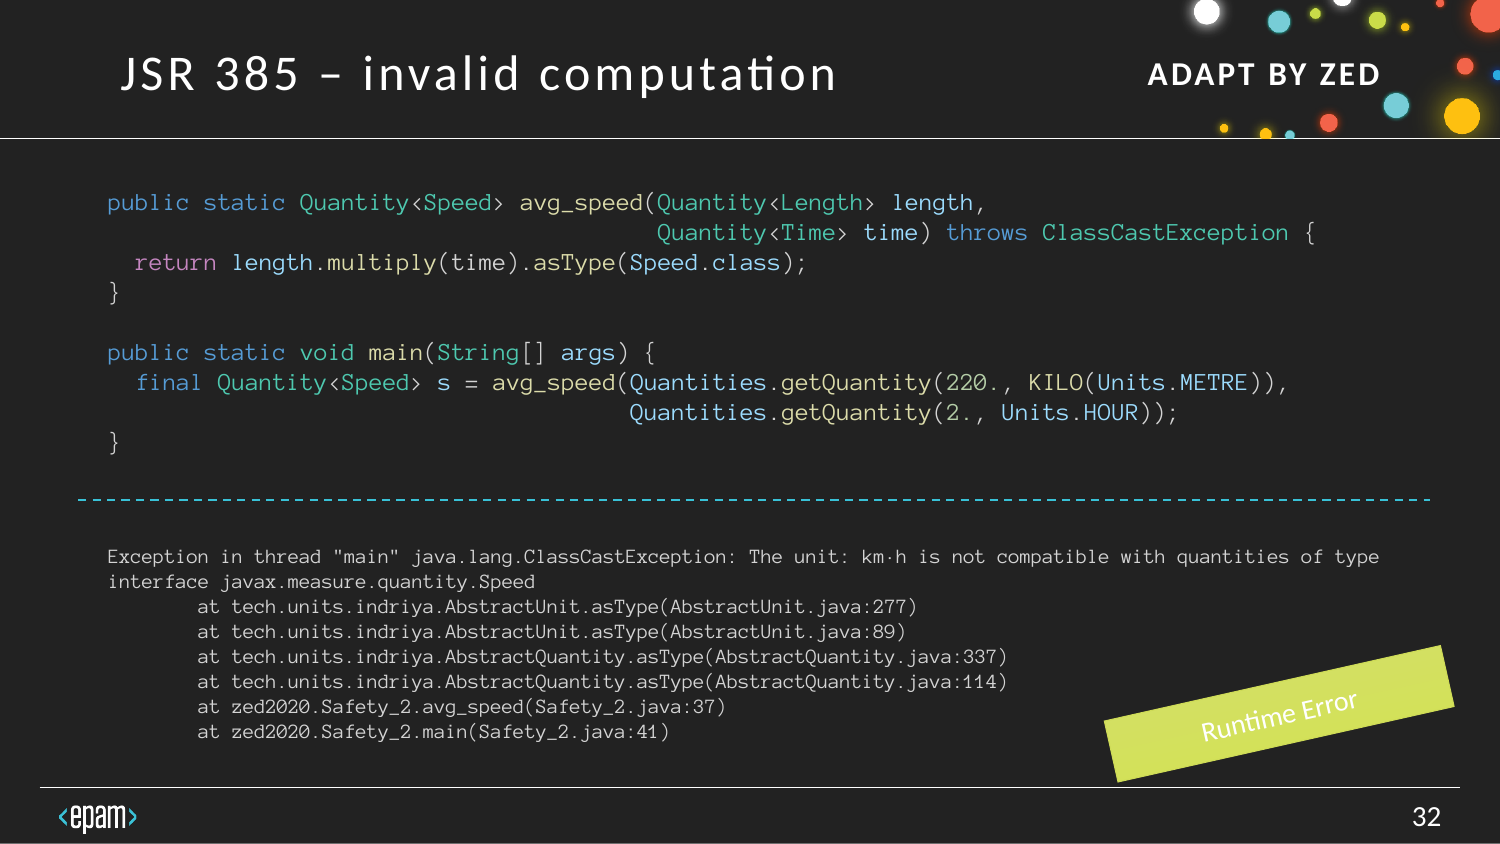

JSR 385 – invalid computation
public static Quantity<Speed> avg_speed(Quantity<Length> length,
                                        Quantity<Time> time) throws ClassCastException {
  return length.multiply(time).asType(Speed.class);
}
public static void main(String[] args) {
  final Quantity<Speed> s = avg_speed(Quantities.getQuantity(220., KILO(Units.METRE)),
                                      Quantities.getQuantity(2., Units.HOUR));
}
Exception in thread "main" java.lang.ClassCastException: The unit: km·h is not compatible with quantities of type interface javax.measure.quantity.Speed
        at tech.units.indriya.AbstractUnit.asType(AbstractUnit.java:277)
        at tech.units.indriya.AbstractUnit.asType(AbstractUnit.java:89)
        at tech.units.indriya.AbstractQuantity.asType(AbstractQuantity.java:337)
        at tech.units.indriya.AbstractQuantity.asType(AbstractQuantity.java:114)
        at zed2020.Safety_2.avg_speed(Safety_2.java:37)
        at zed2020.Safety_2.main(Safety_2.java:41)
Runtime Error
32